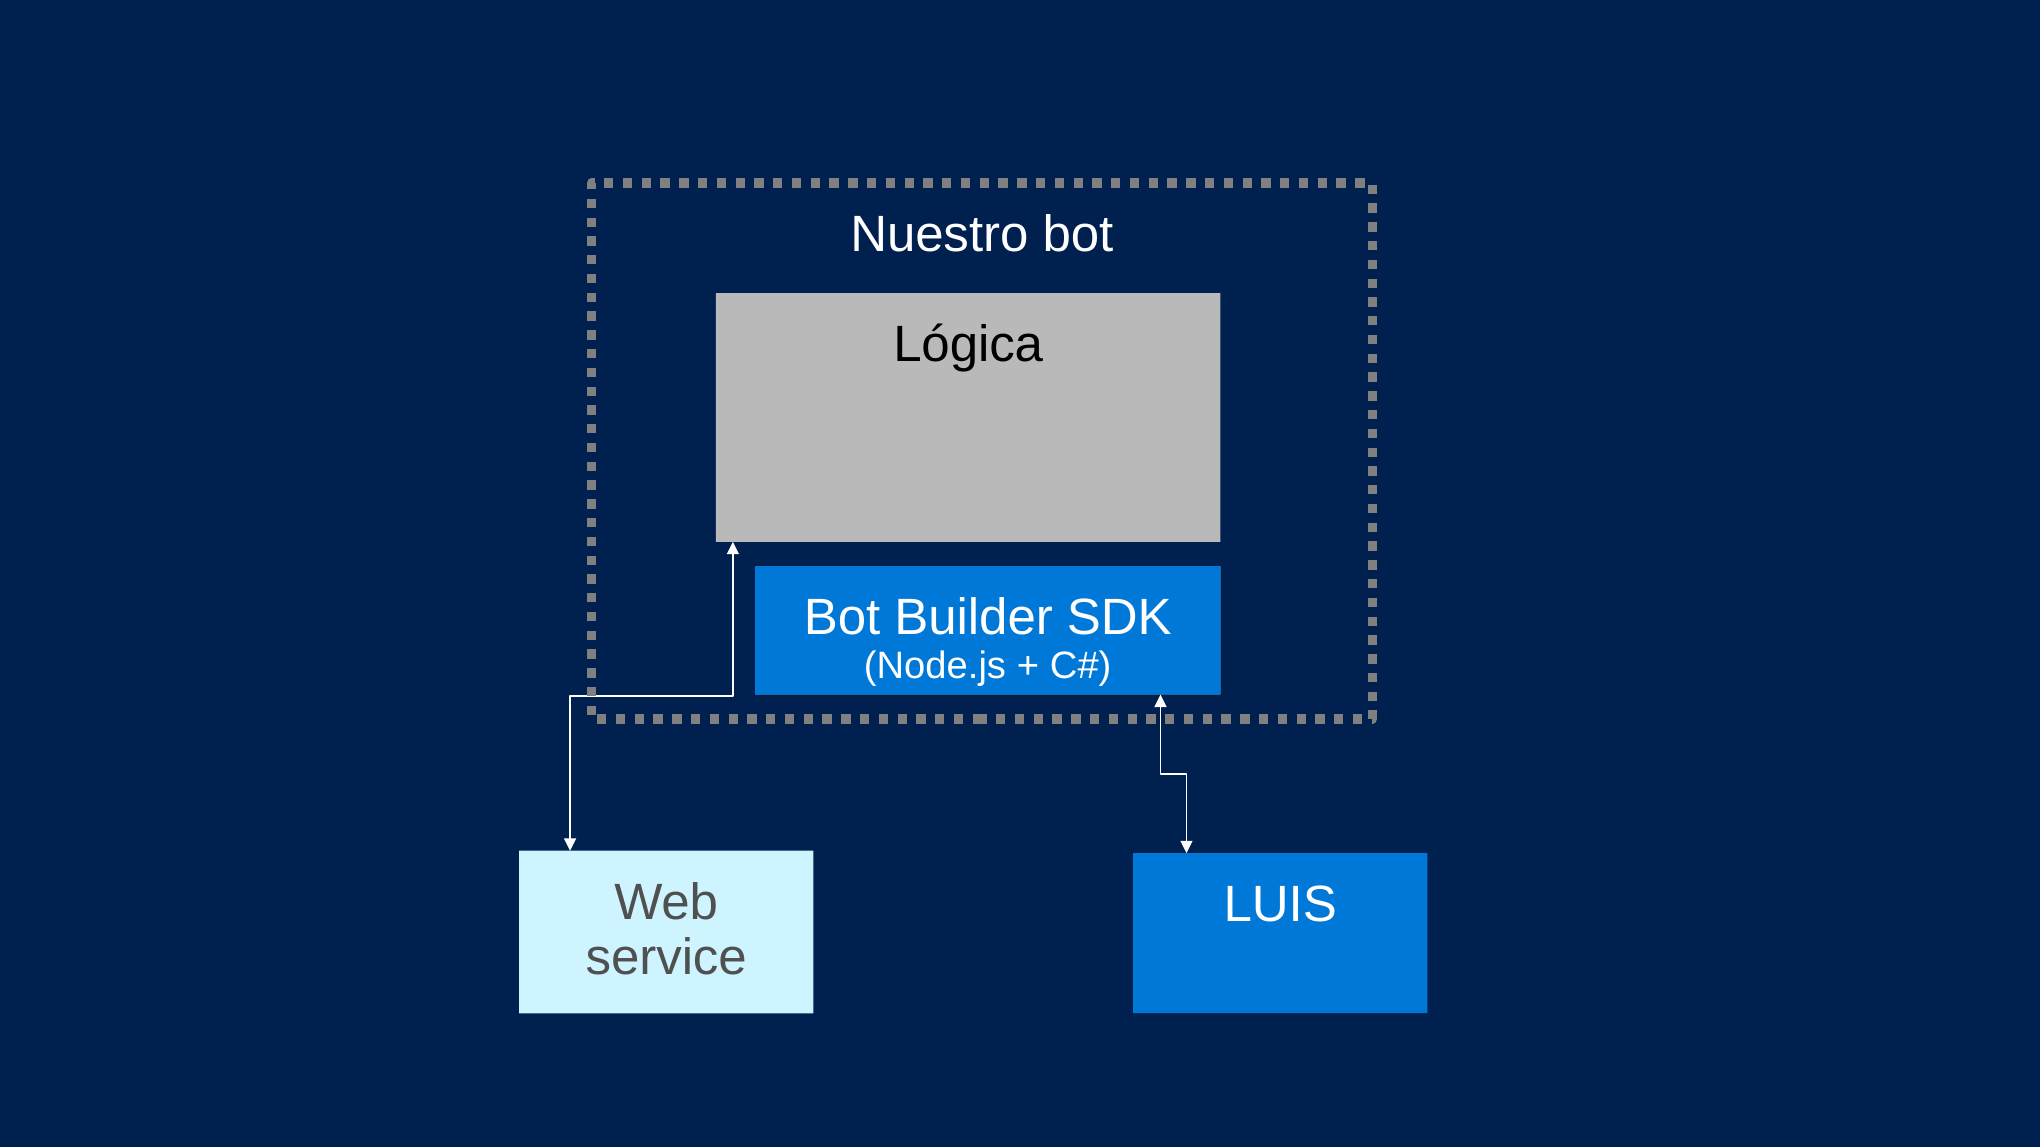

Nuestro bot
Lógica
Web service
Bot Builder SDK
(Node.js + C#)
Lógica de conversación
LUIS